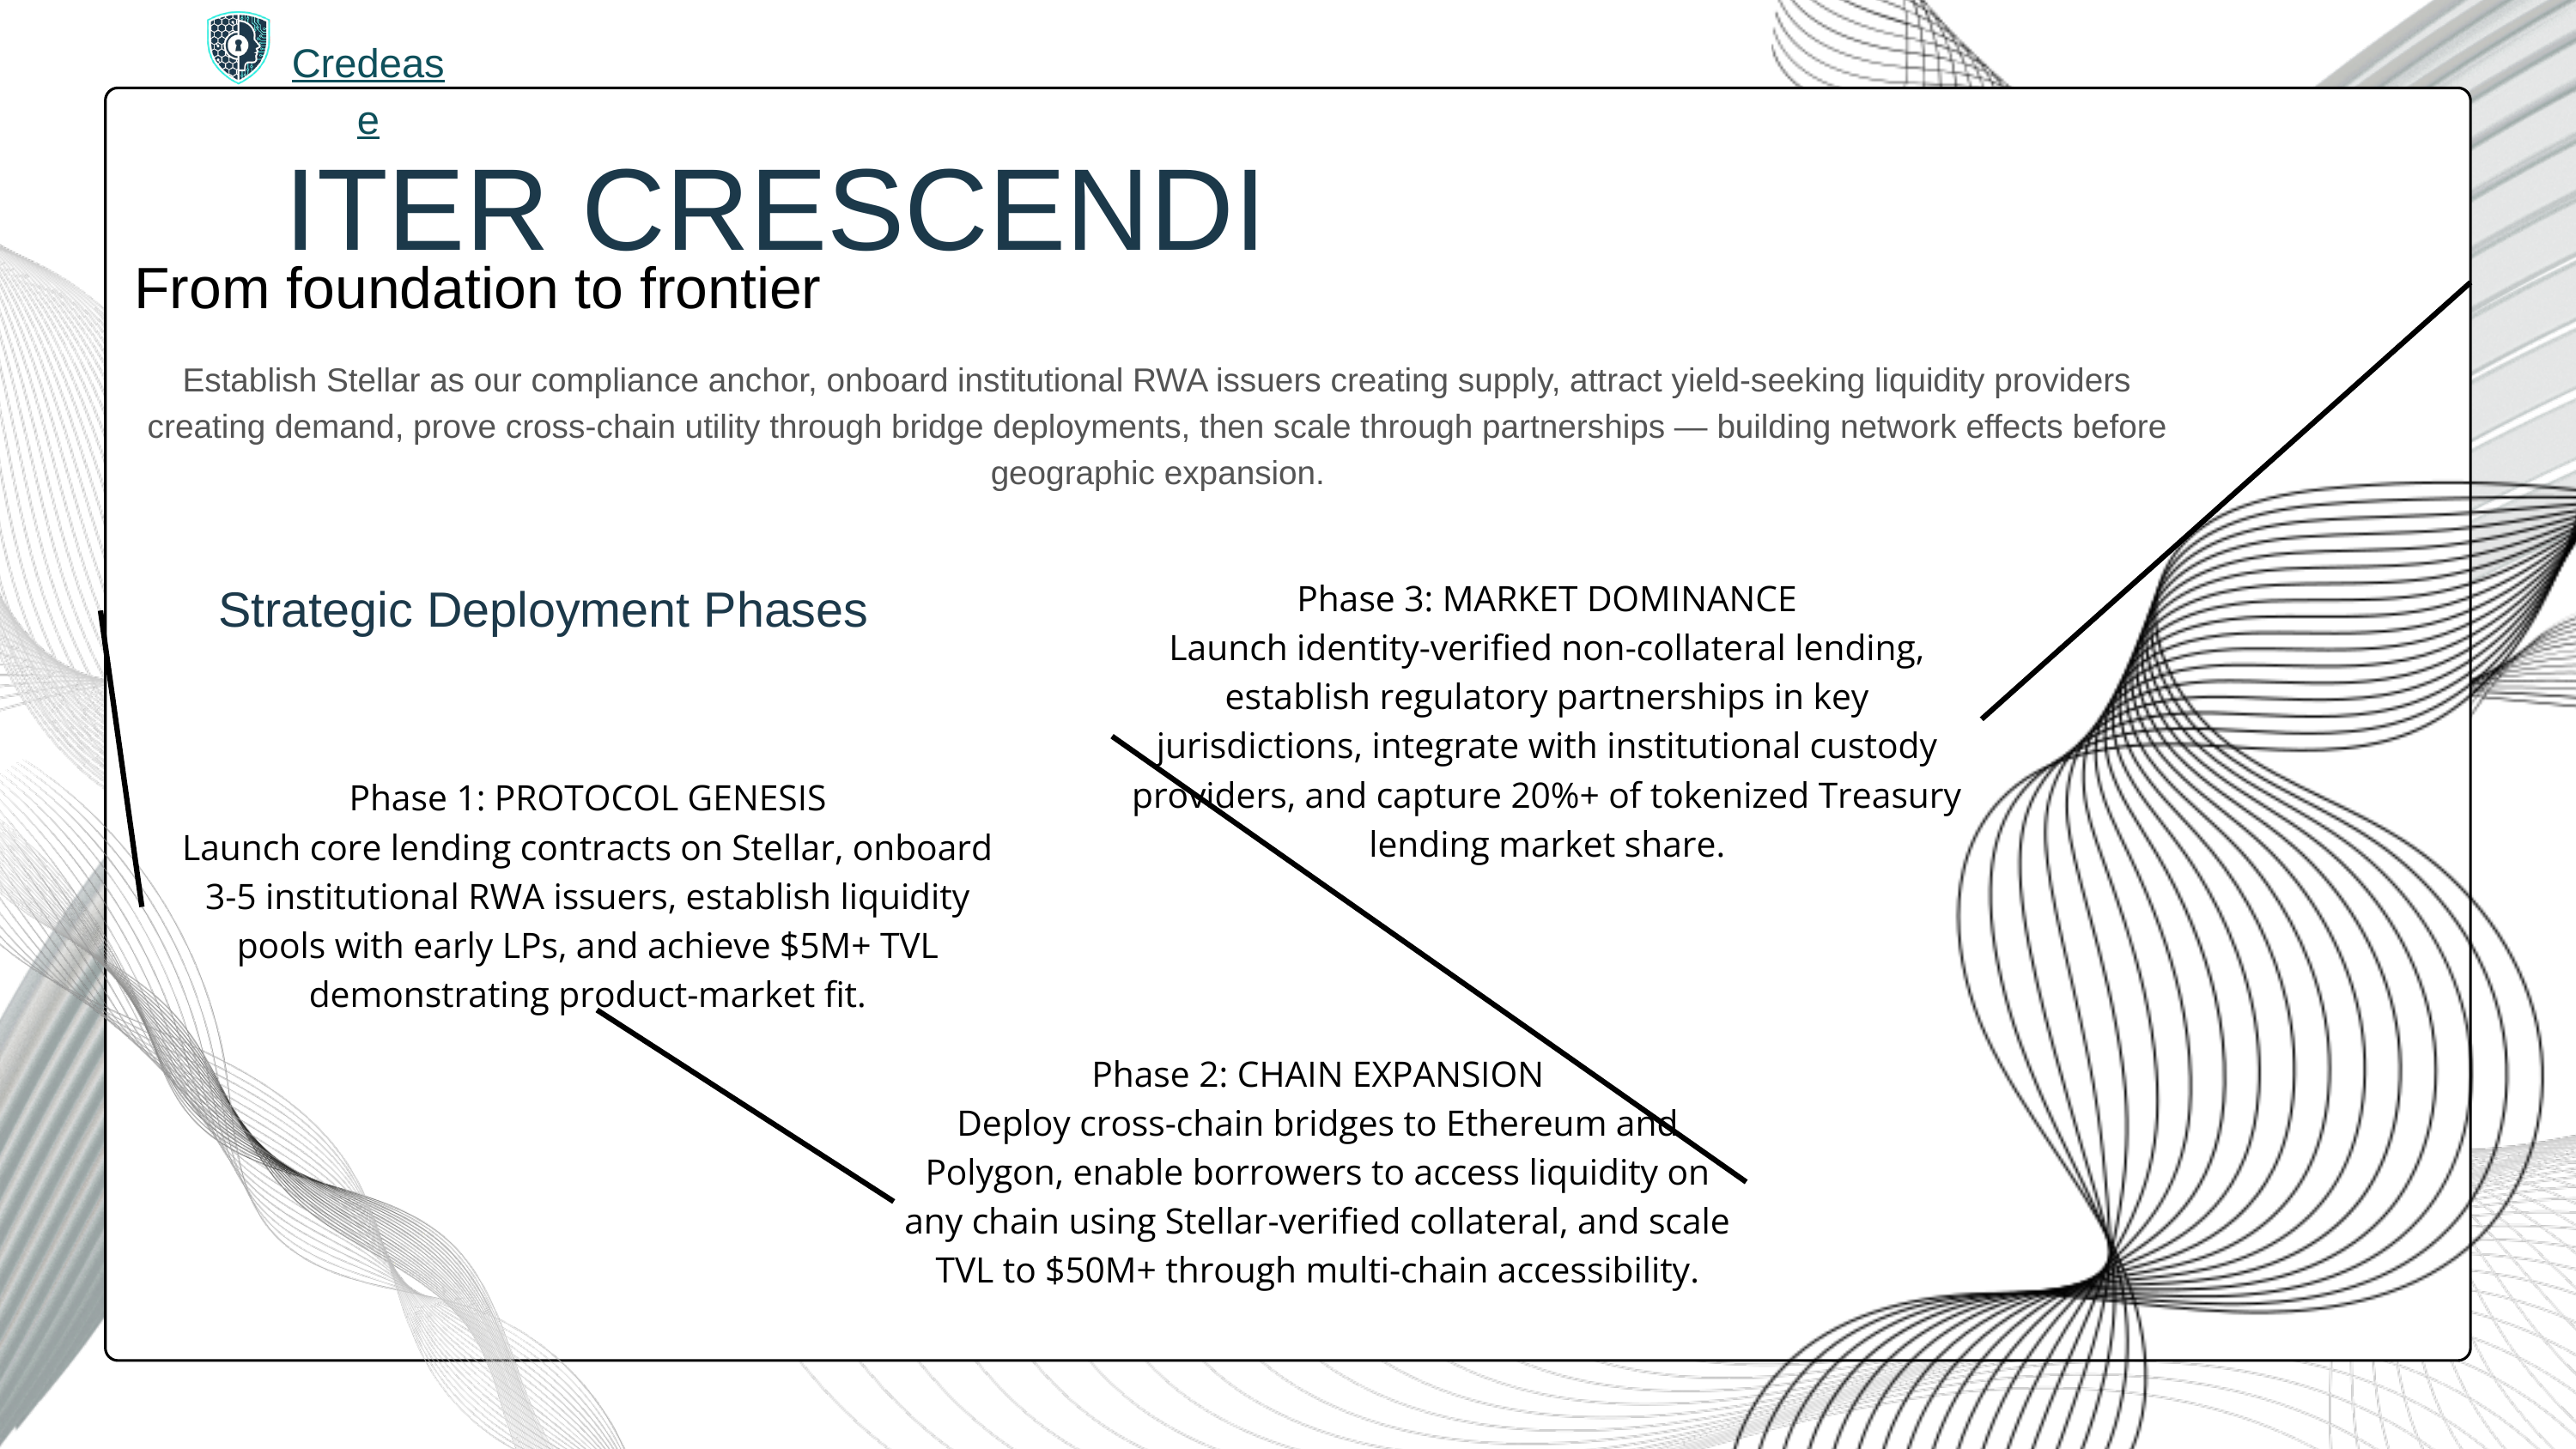

Credease

ITER CRESCENDI
From foundation to frontier

Establish Stellar as our compliance anchor, onboard institutional RWA issuers creating supply, attract yield-seeking liquidity providers creating demand, prove cross-chain utility through bridge deployments, then scale through partnerships — building network effects before geographic expansion.

Strategic Deployment Phases
Phase 3: MARKET DOMINANCE
Launch identity-verified non-collateral lending, establish regulatory partnerships in key jurisdictions, integrate with institutional custody providers, and capture 20%+ of tokenized Treasury lending market share.

Phase 1: PROTOCOL GENESIS
Launch core lending contracts on Stellar, onboard 3-5 institutional RWA issuers, establish liquidity pools with early LPs, and achieve $5M+ TVL demonstrating product-market fit.

Phase 2: CHAIN EXPANSION
Deploy cross-chain bridges to Ethereum and Polygon, enable borrowers to access liquidity on any chain using Stellar-verified collateral, and scale TVL to $50M+ through multi-chain accessibility.